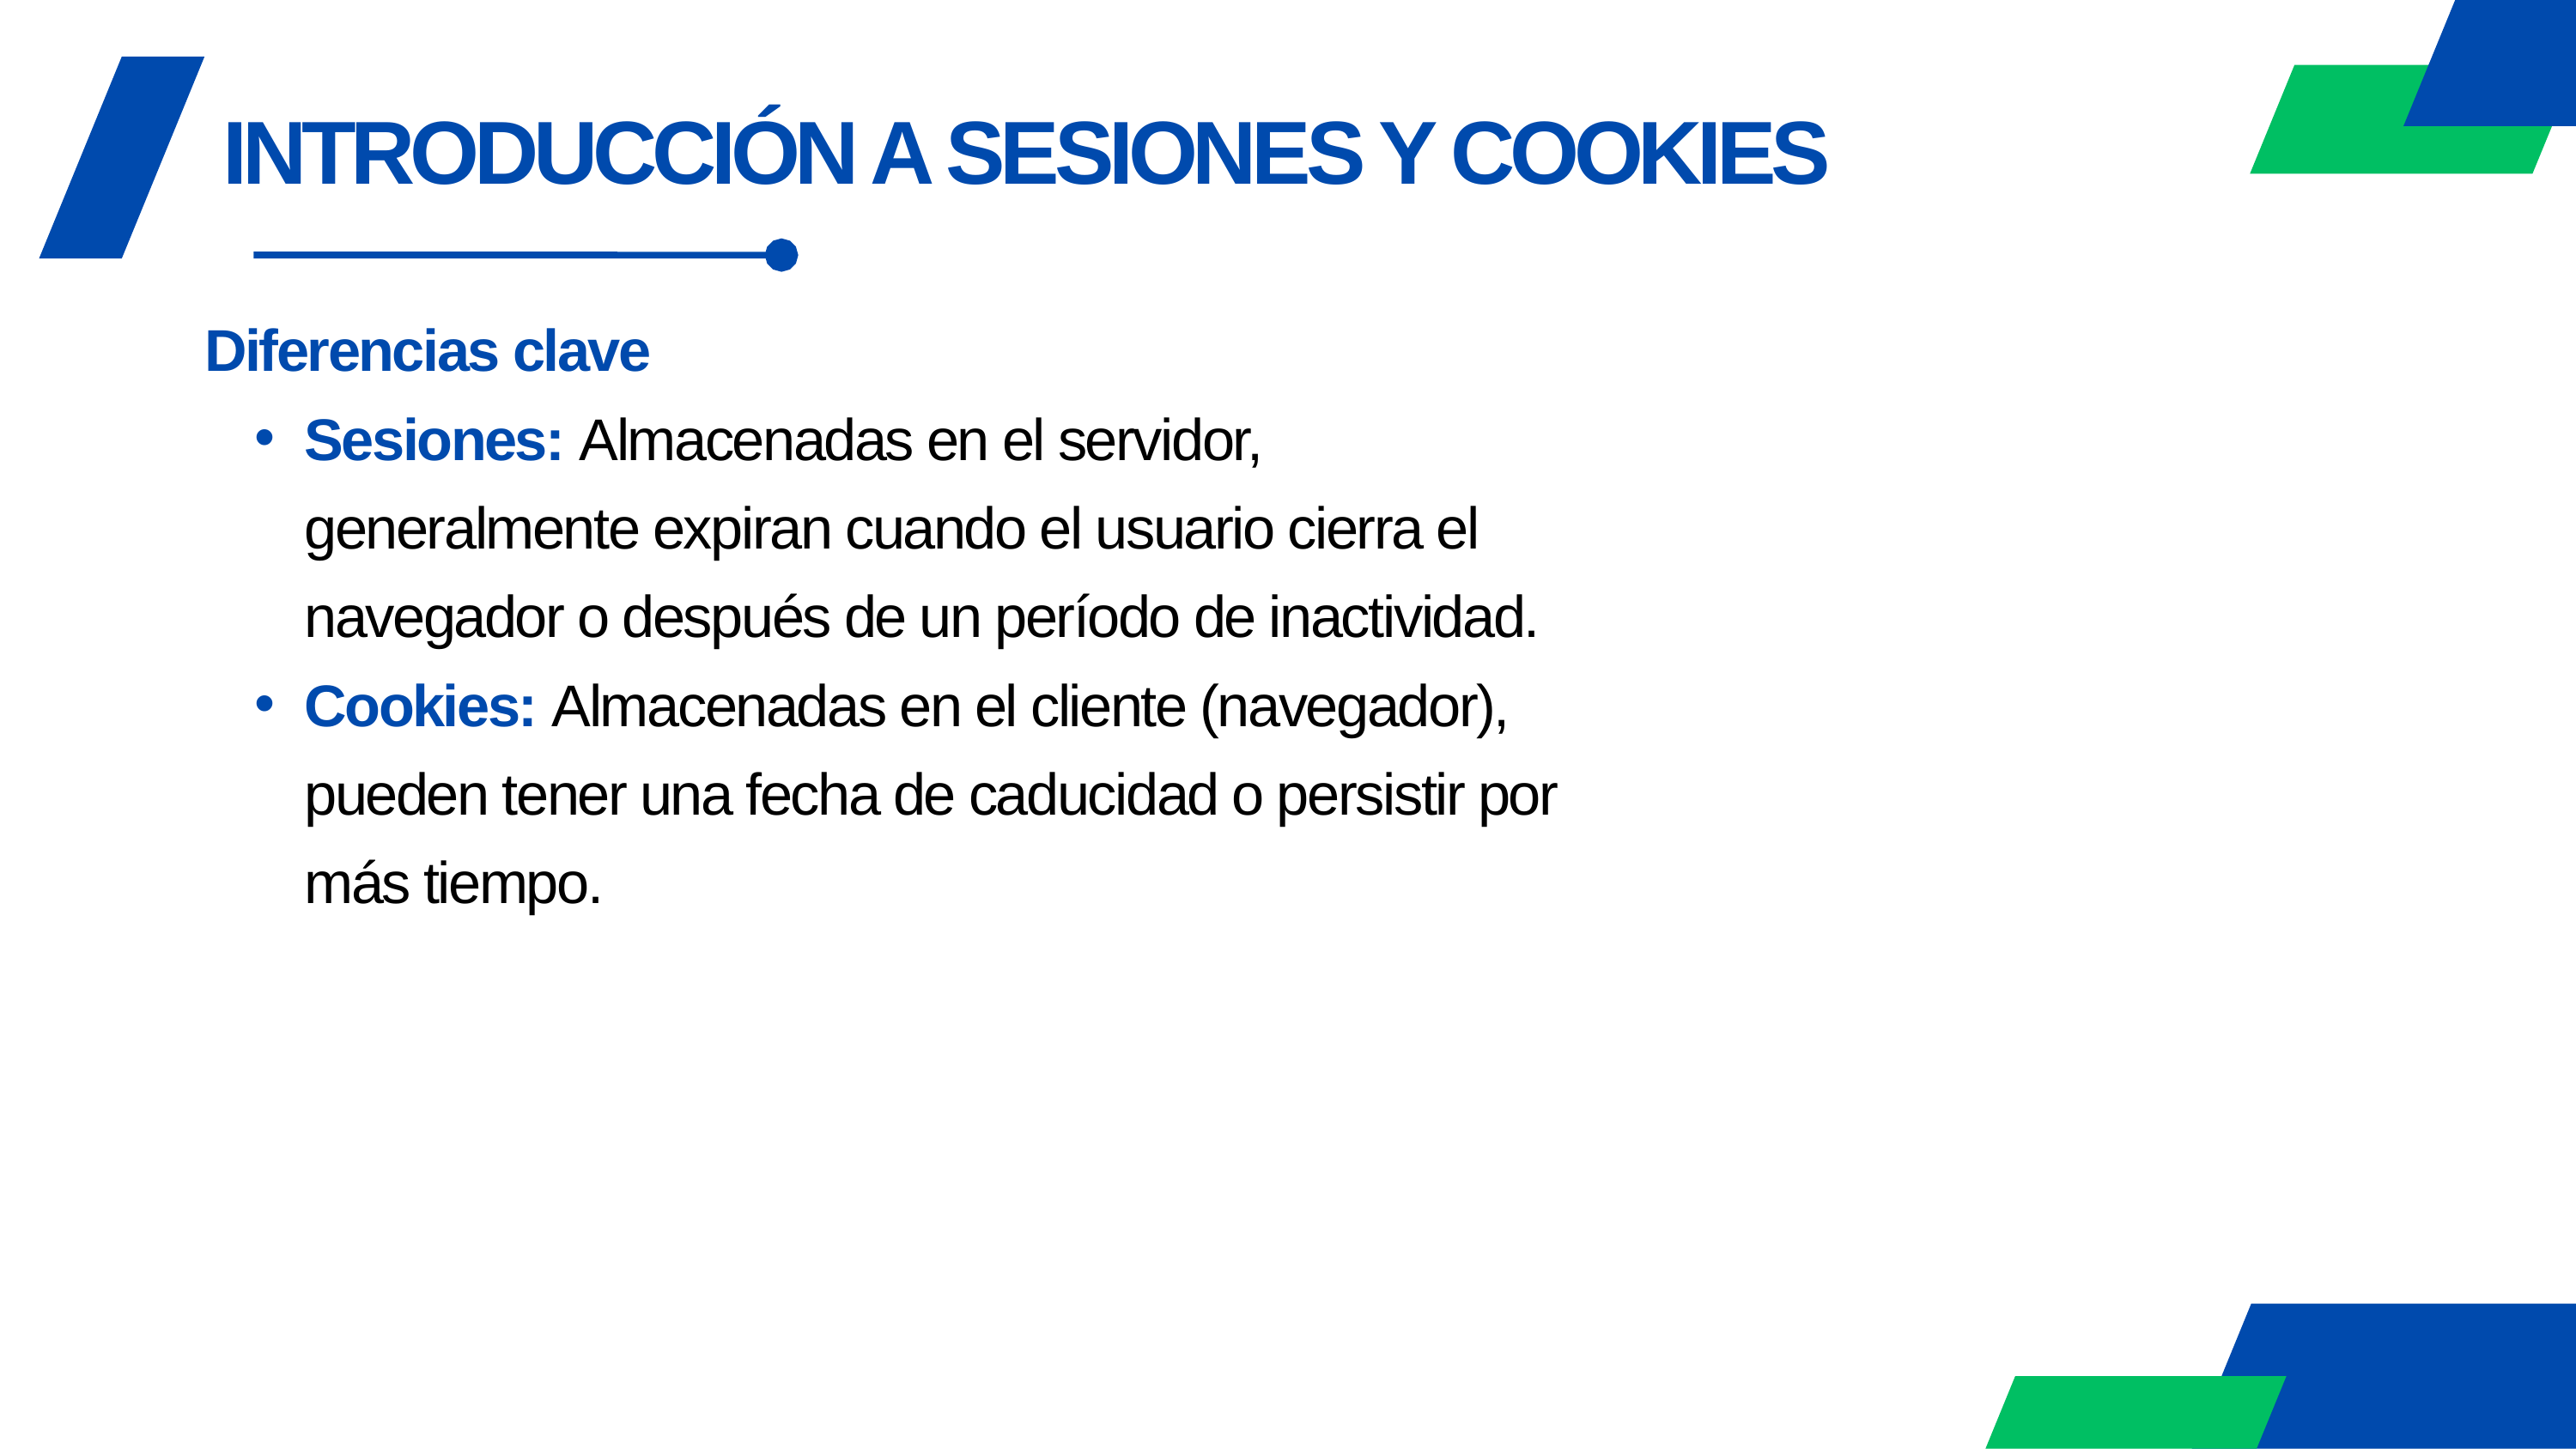

INTRODUCCIÓN A SESIONES Y COOKIES

Diferencias clave
Sesiones: Almacenadas en el servidor, generalmente expiran cuando el usuario cierra el navegador o después de un período de inactividad.
Cookies: Almacenadas en el cliente (navegador), pueden tener una fecha de caducidad o persistir por más tiempo.